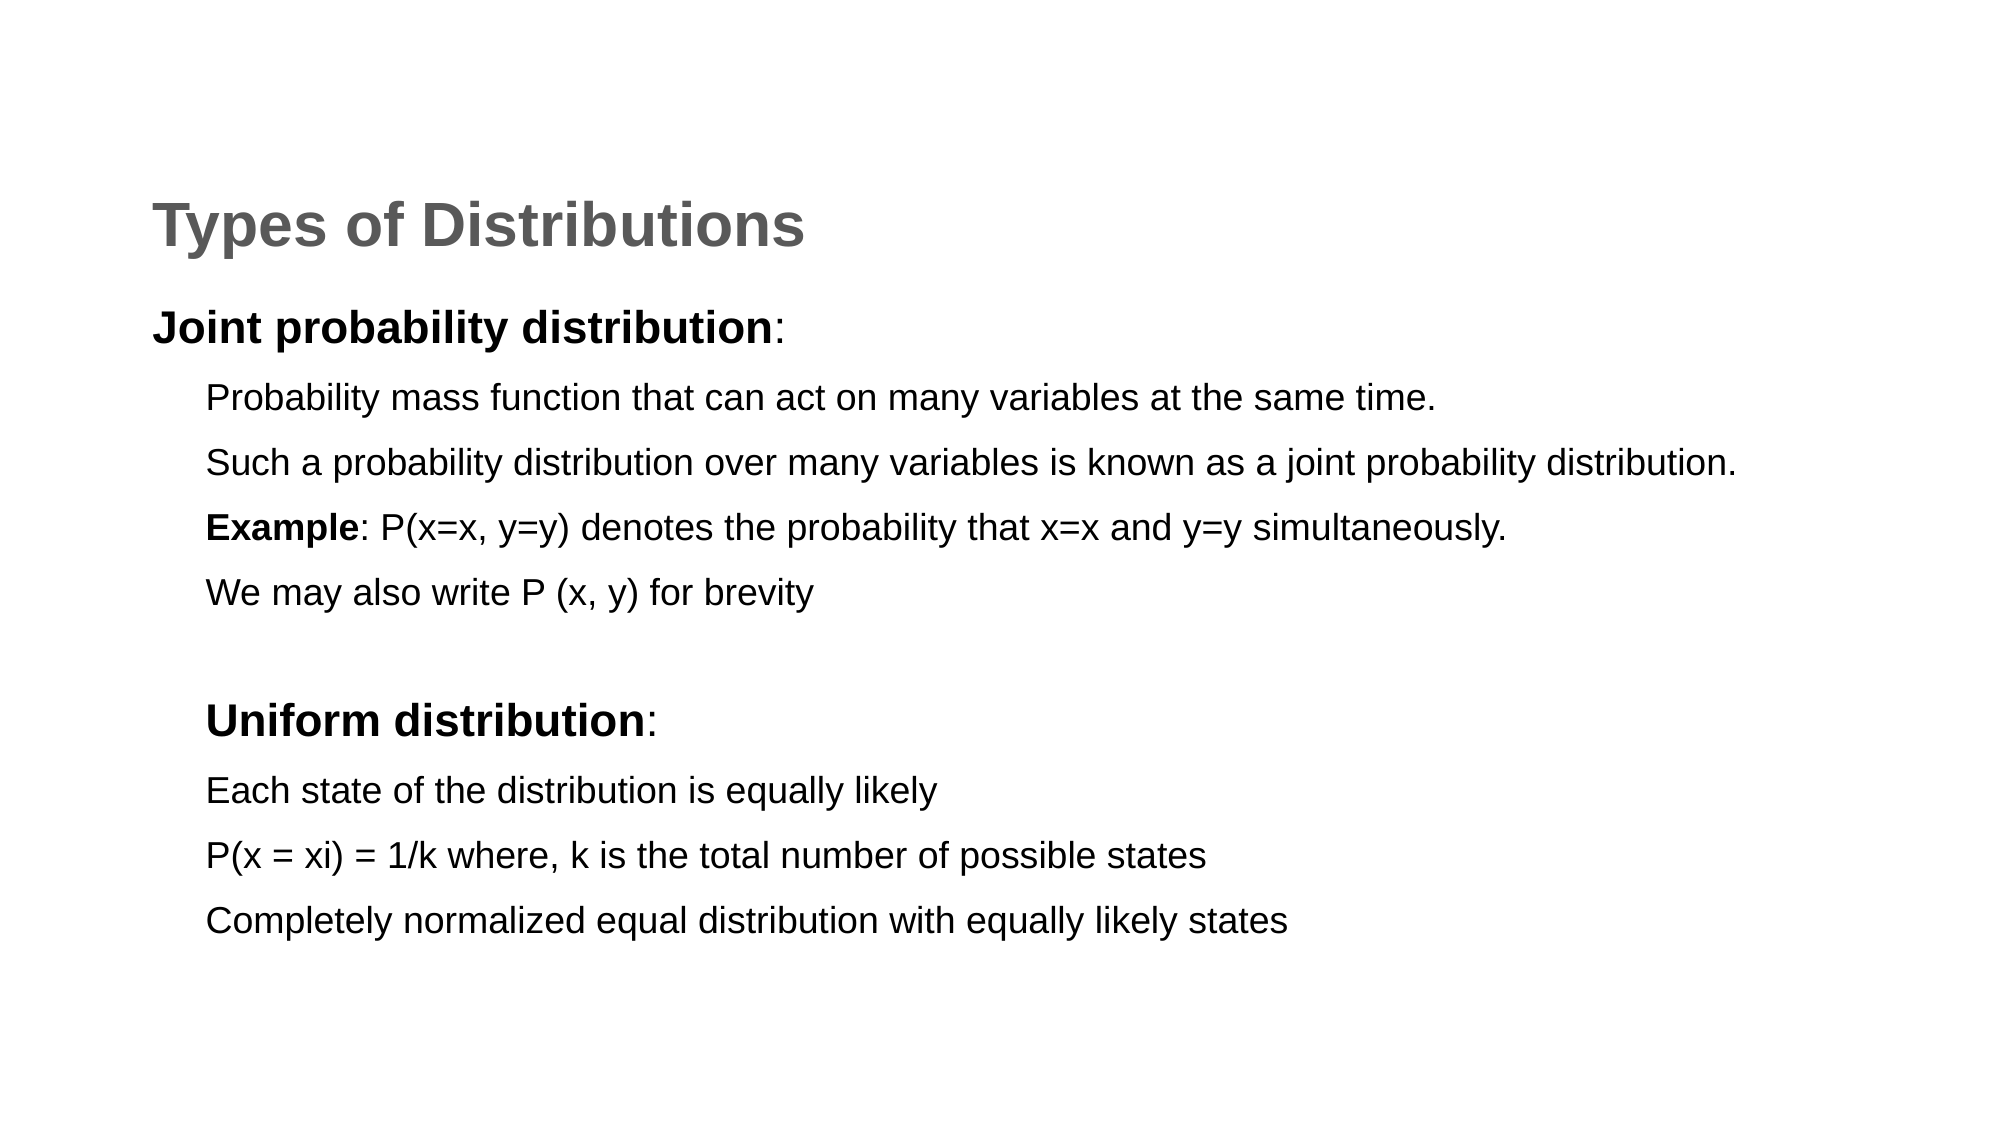

# Types of Distributions
Joint probability distribution:
Probability mass function that can act on many variables at the same time.
Such a probability distribution over many variables is known as a joint probability distribution.
Example: P(x=x, y=y) denotes the probability that x=x and y=y simultaneously.
We may also write P (x, y) for brevity

Uniform distribution:
Each state of the distribution is equally likely
P(x = xi) = 1/k where, k is the total number of possible states
Completely normalized equal distribution with equally likely states